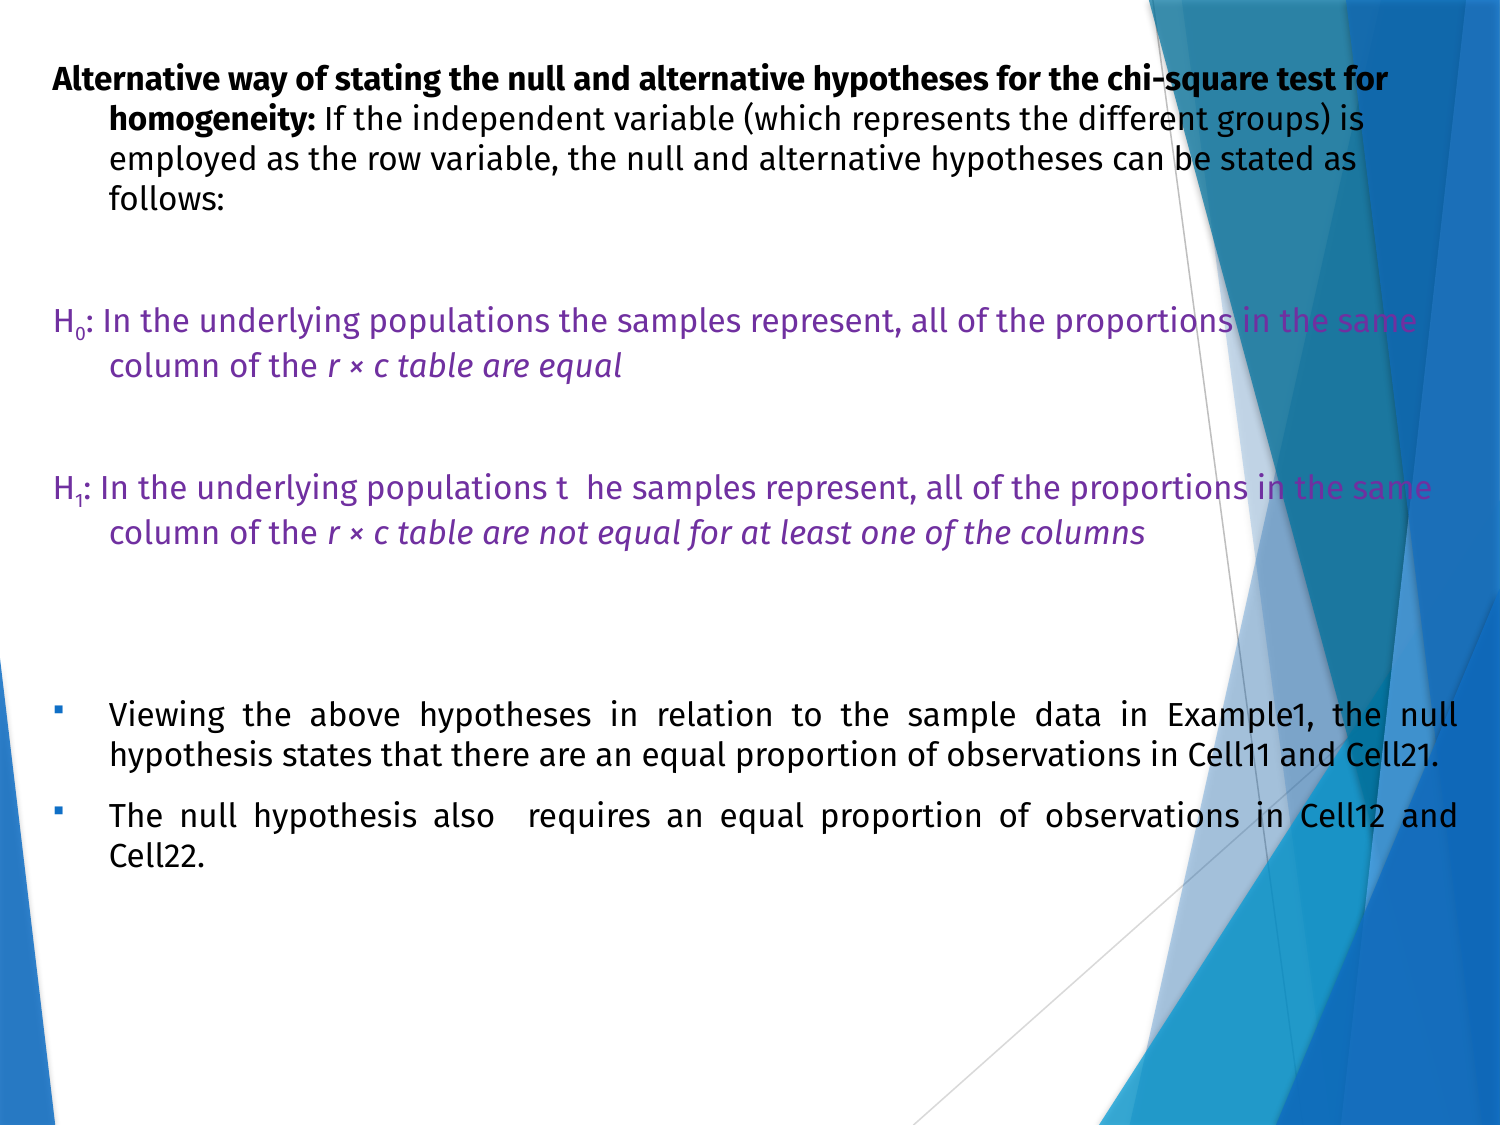

Alternative way of stating the null and alternative hypotheses for the chi-square test for homogeneity: If the independent variable (which represents the different groups) is employed as the row variable, the null and alternative hypotheses can be stated as follows:

H0: In the underlying populations the samples represent, all of the proportions in the same column of the r × c table are equal

H1: In the underlying populations t  he samples represent, all of the proportions in the same column of the r × c table are not equal for at least one of the columns

Viewing the above hypotheses in relation to the sample data in Example1, the null hypothesis states that there are an equal proportion of observations in Cell11 and Cell21.
The null hypothesis also  requires an equal proportion of observations in Cell12 and Cell22.